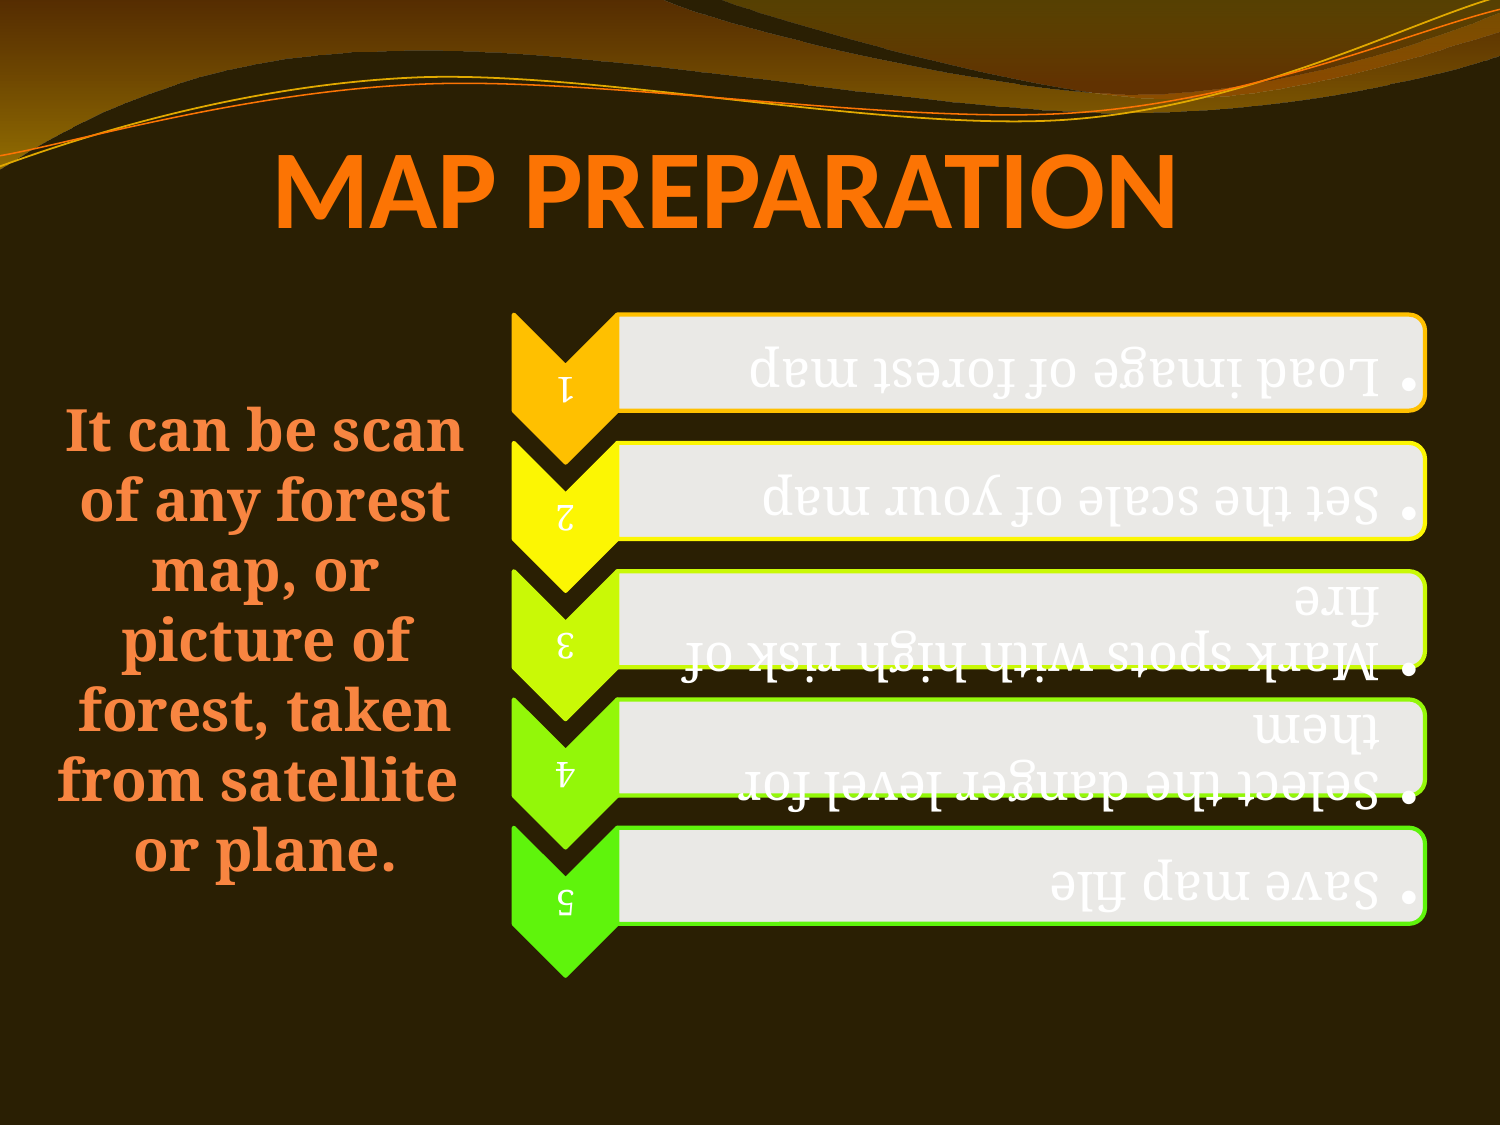

# Map preparation
1
Load image of forest map
2
Set the scale of your map
3
Mark spots with high risk of fire
4
Select the danger level for them
5
Save map file
It can be scan of any forest map, or picture of forest, taken from satellite  or plane.